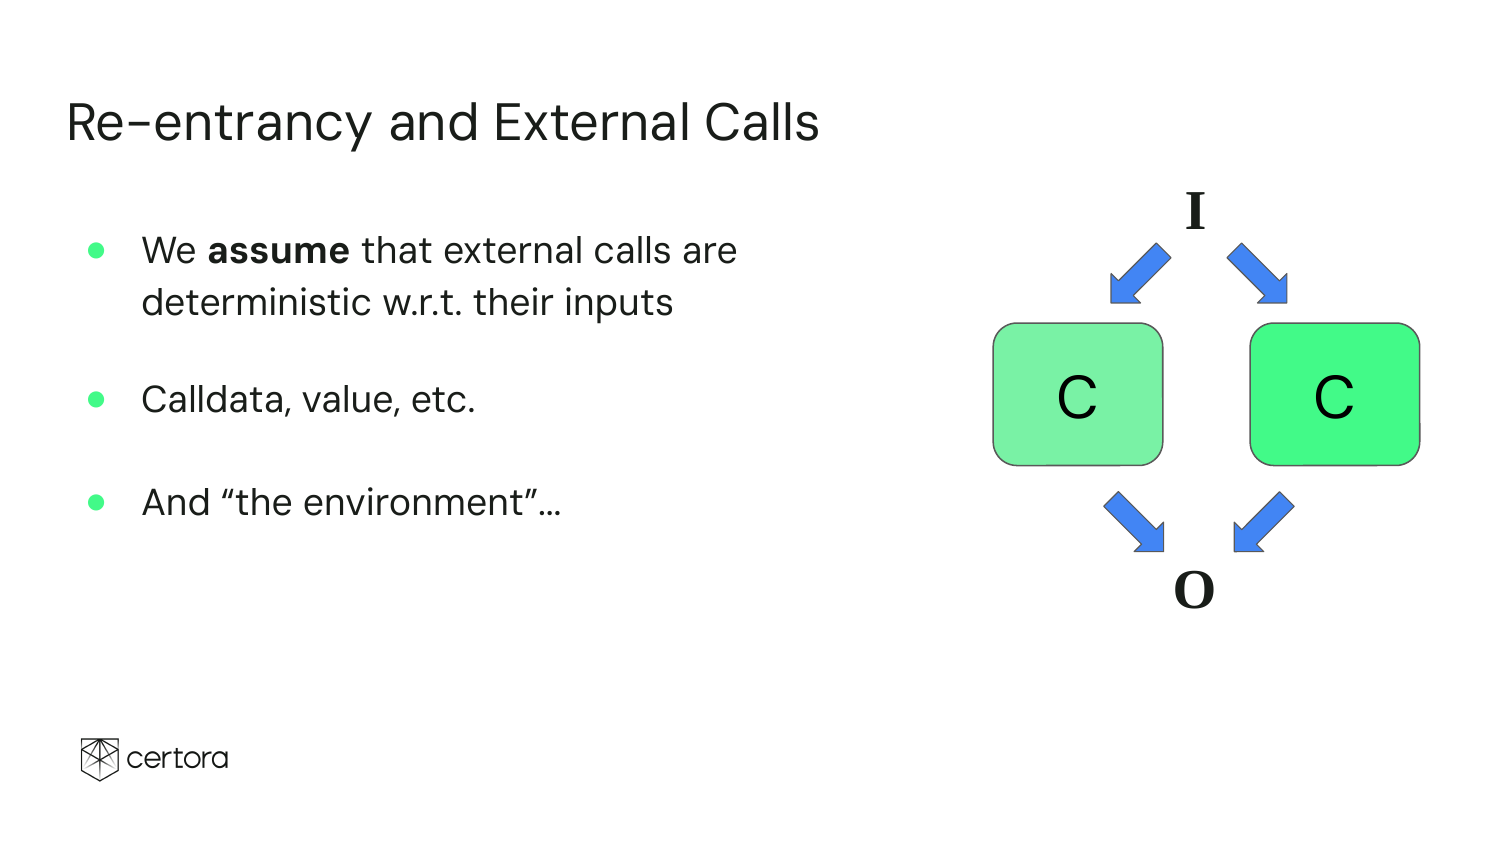

# Re-entrancy and External Calls
I
We assume that external calls are deterministic w.r.t. their inputs
Calldata, value, etc.
And “the environment”...

C
C

O